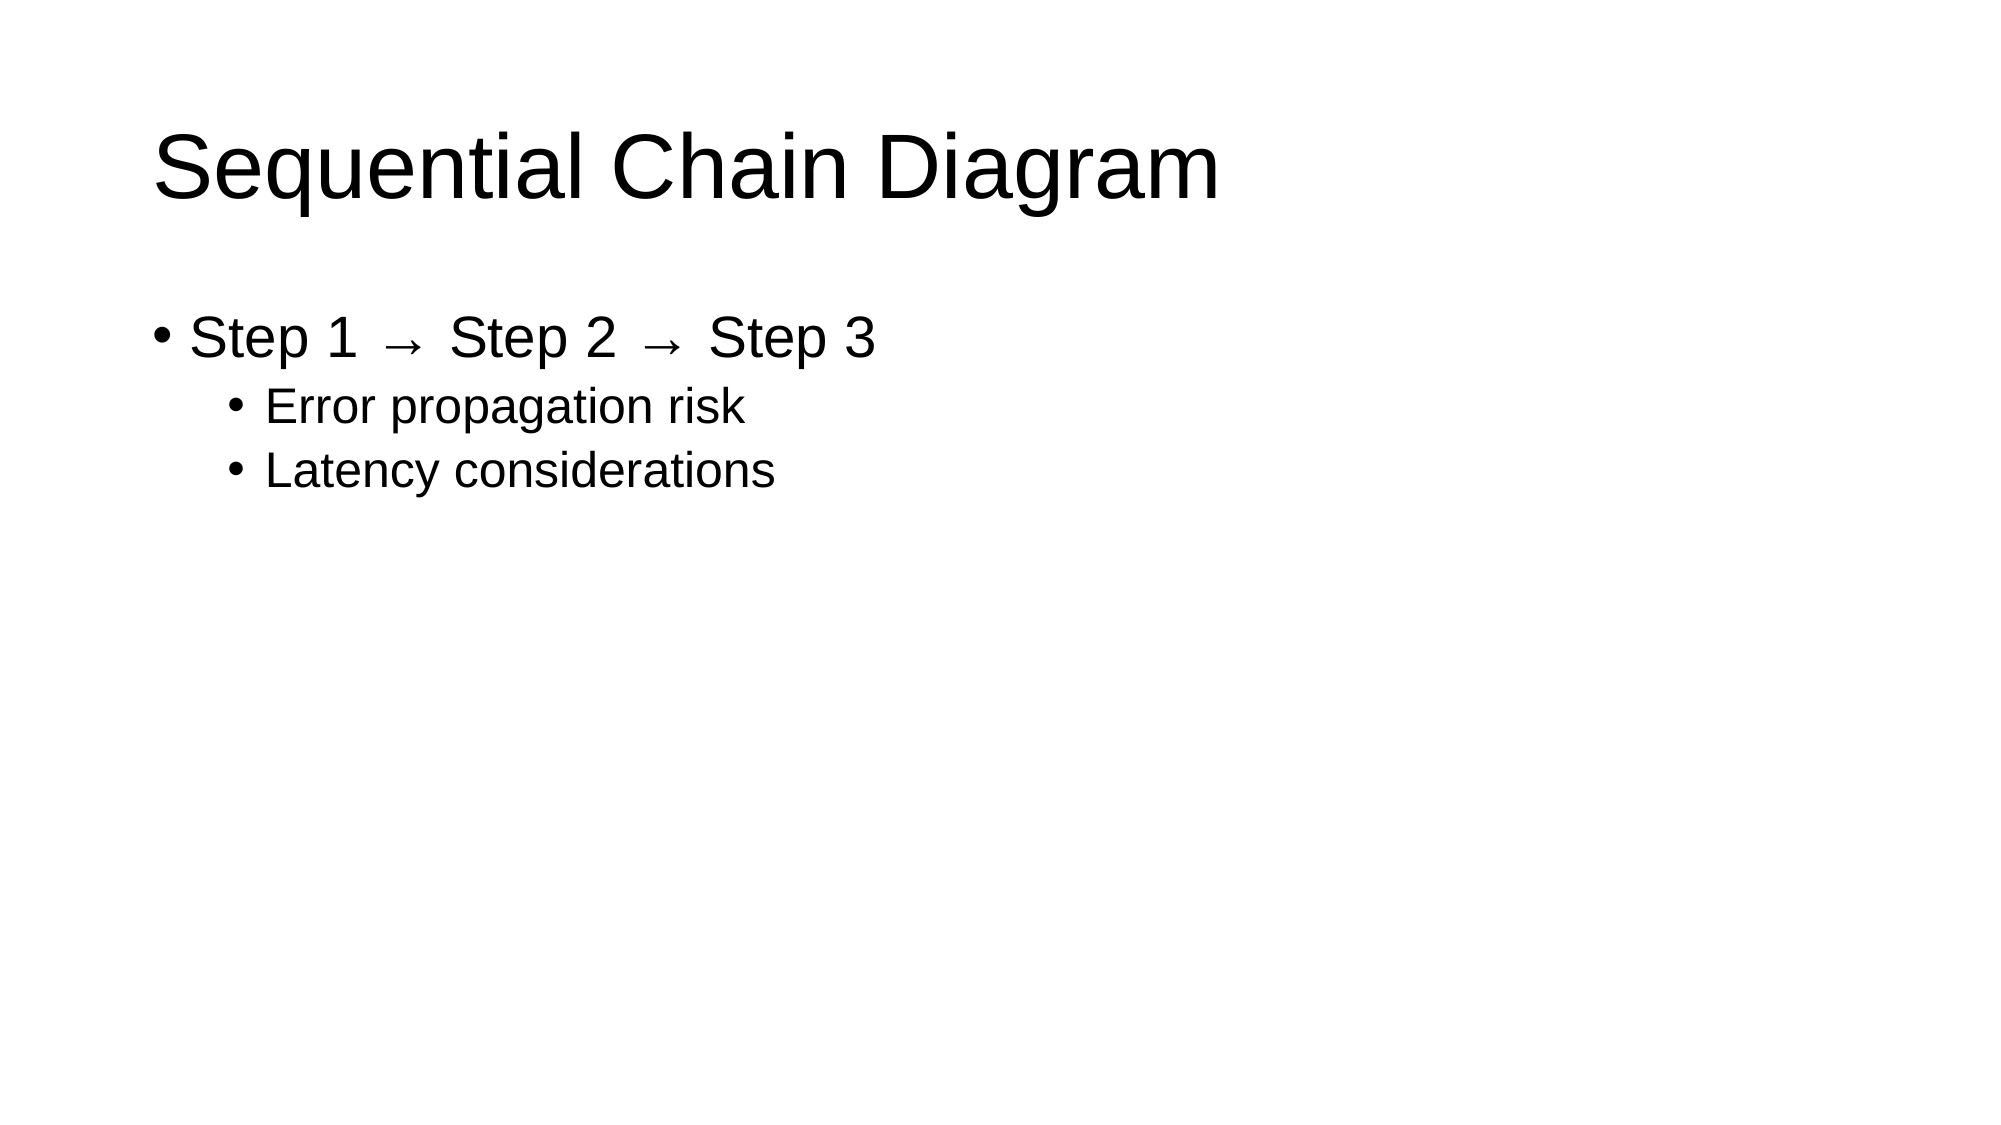

# Sequential Chain Diagram
Step 1 → Step 2 → Step 3
Error propagation risk
Latency considerations